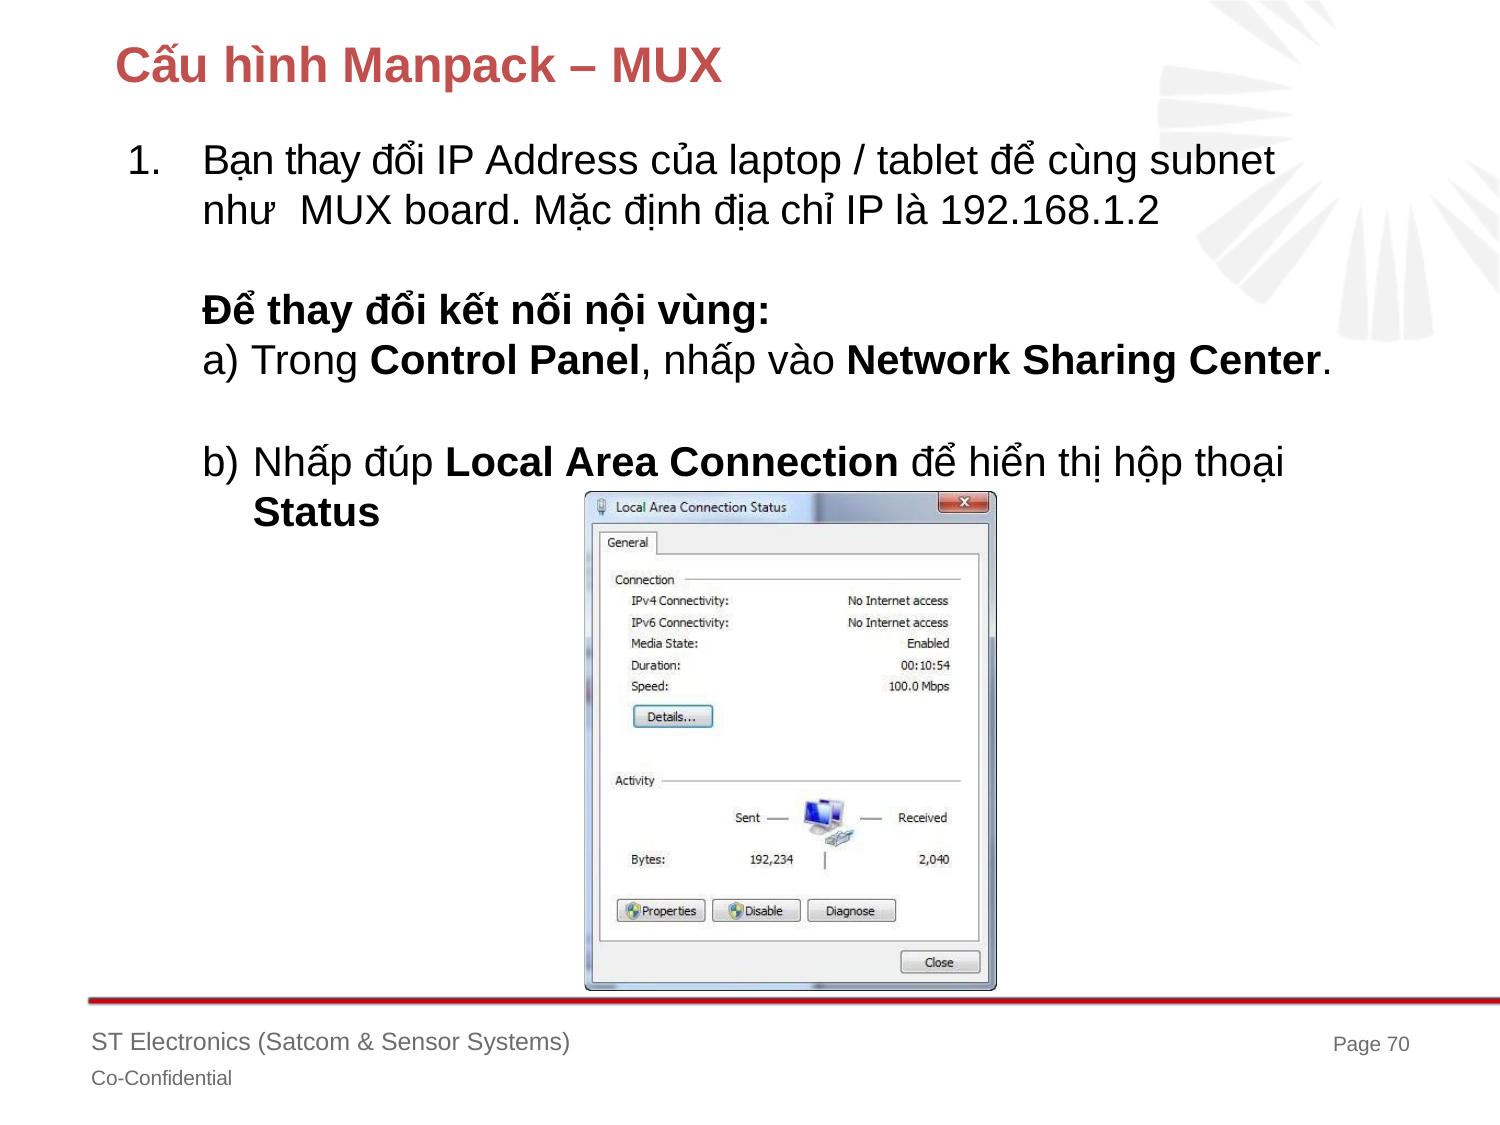

# Cấu hình Manpack – MUX
Bạn thay đổi IP Address của laptop / tablet để cùng subnet như  MUX board. Mặc định địa chỉ IP là 192.168.1.2

Để thay đổi kết nối nội vùng:
Trong Control Panel, nhấp vào Network Sharing Center.

Nhấp đúp Local Area Connection để hiển thị hộp thoại Status

ST Electronics (Satcom & Sensor Systems)
Co-Confidential
Page 70